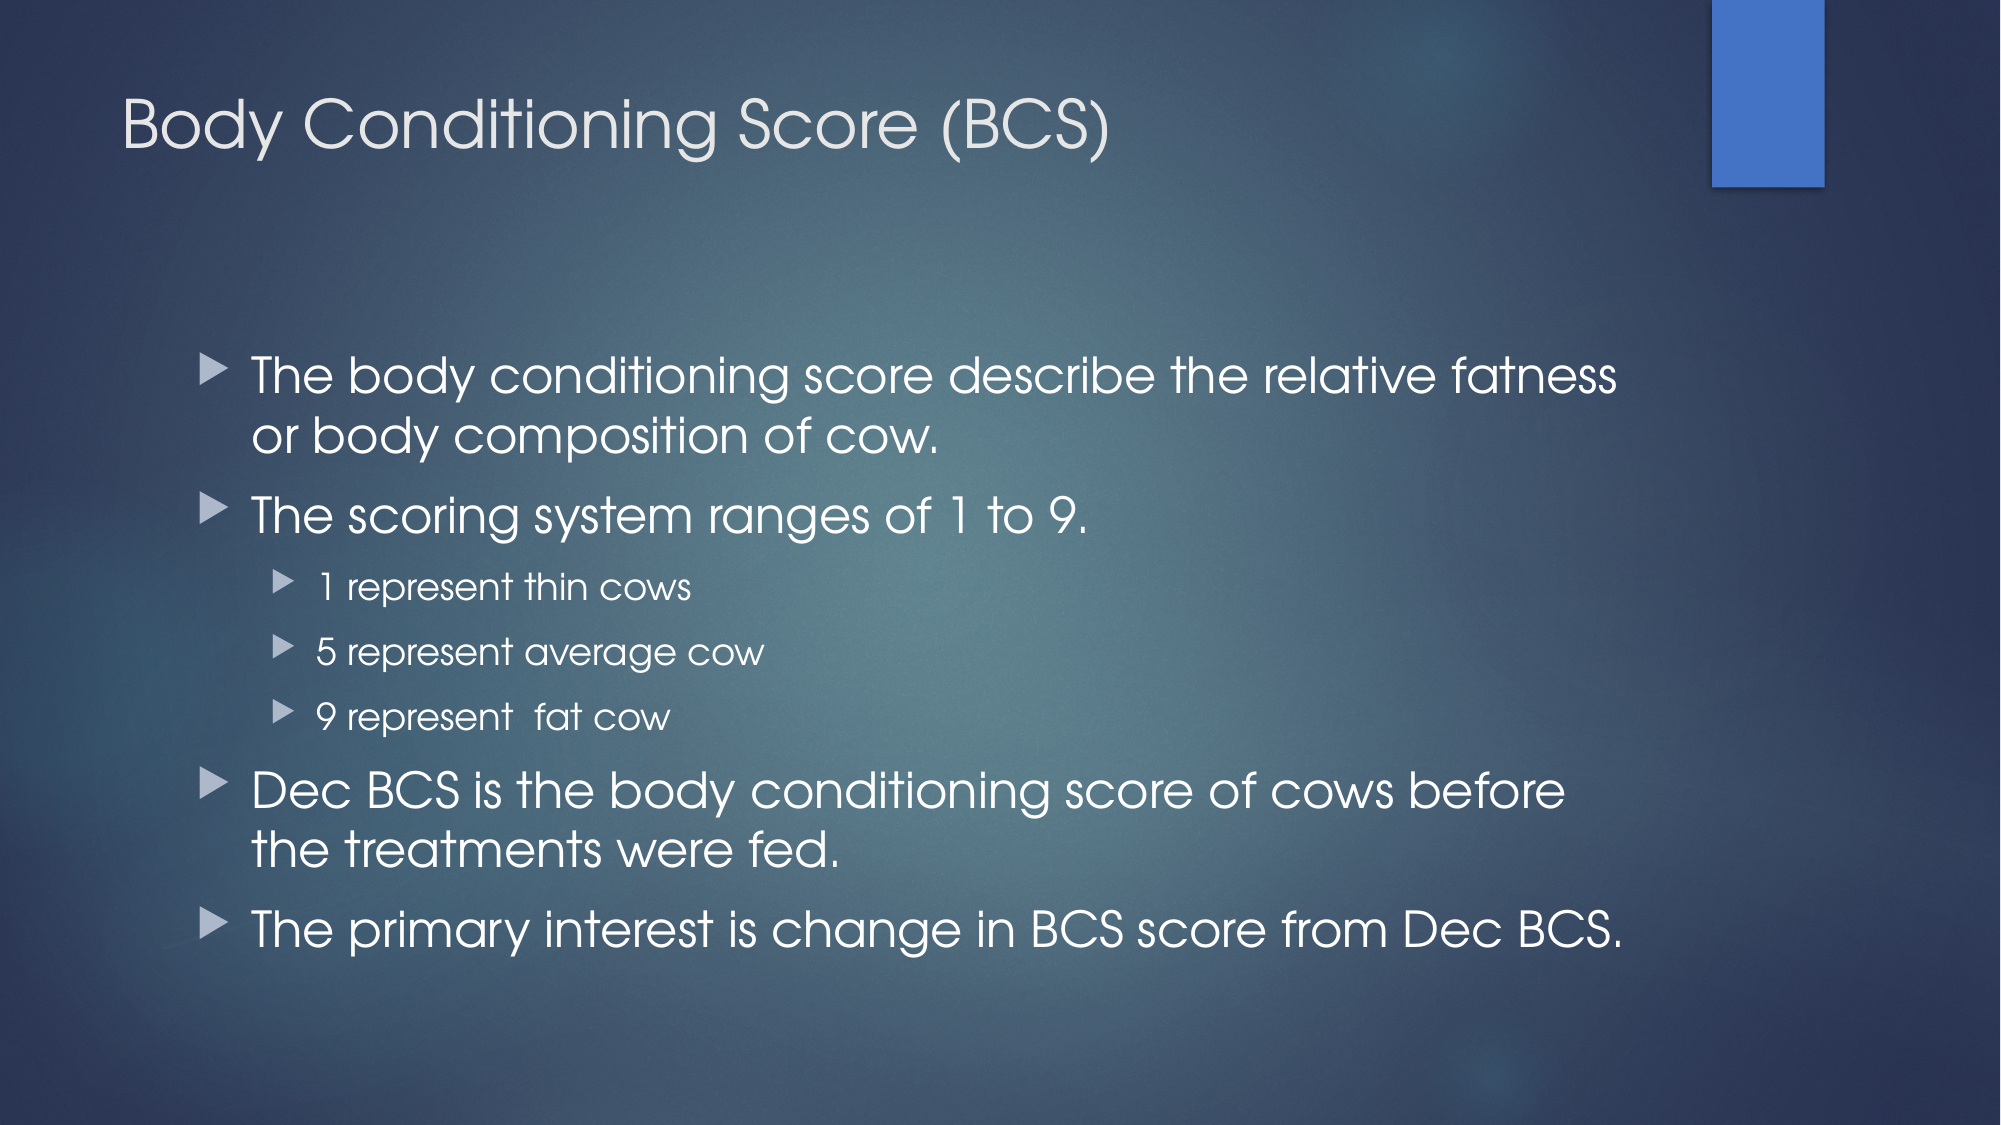

# Body Conditioning Score (BCS)
The body conditioning score describe the relative fatness or body composition of cow.
The scoring system ranges of 1 to 9.
1 represent thin cows
5 represent average cow
9 represent  fat cow
Dec BCS is the body conditioning score of cows before the treatments were fed.
The primary interest is change in BCS score from Dec BCS.